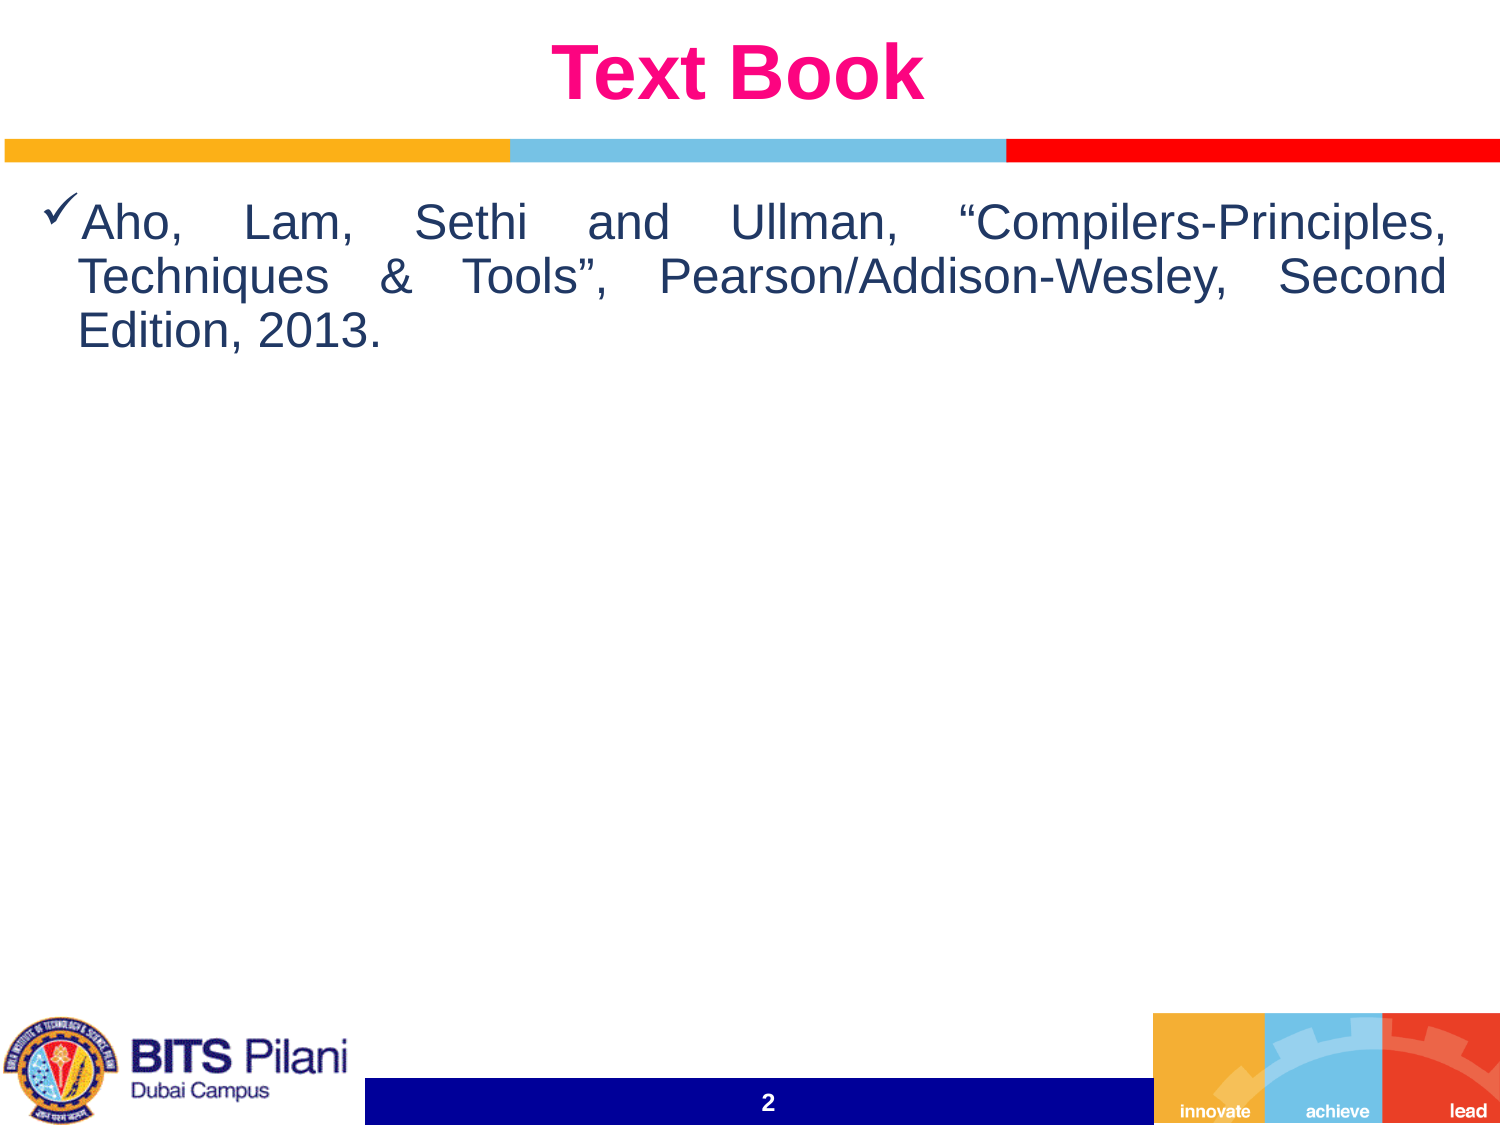

# Text Book
Aho, Lam, Sethi and Ullman, “Compilers-Principles, Techniques & Tools”, Pearson/Addison-Wesley, Second Edition, 2013.
2